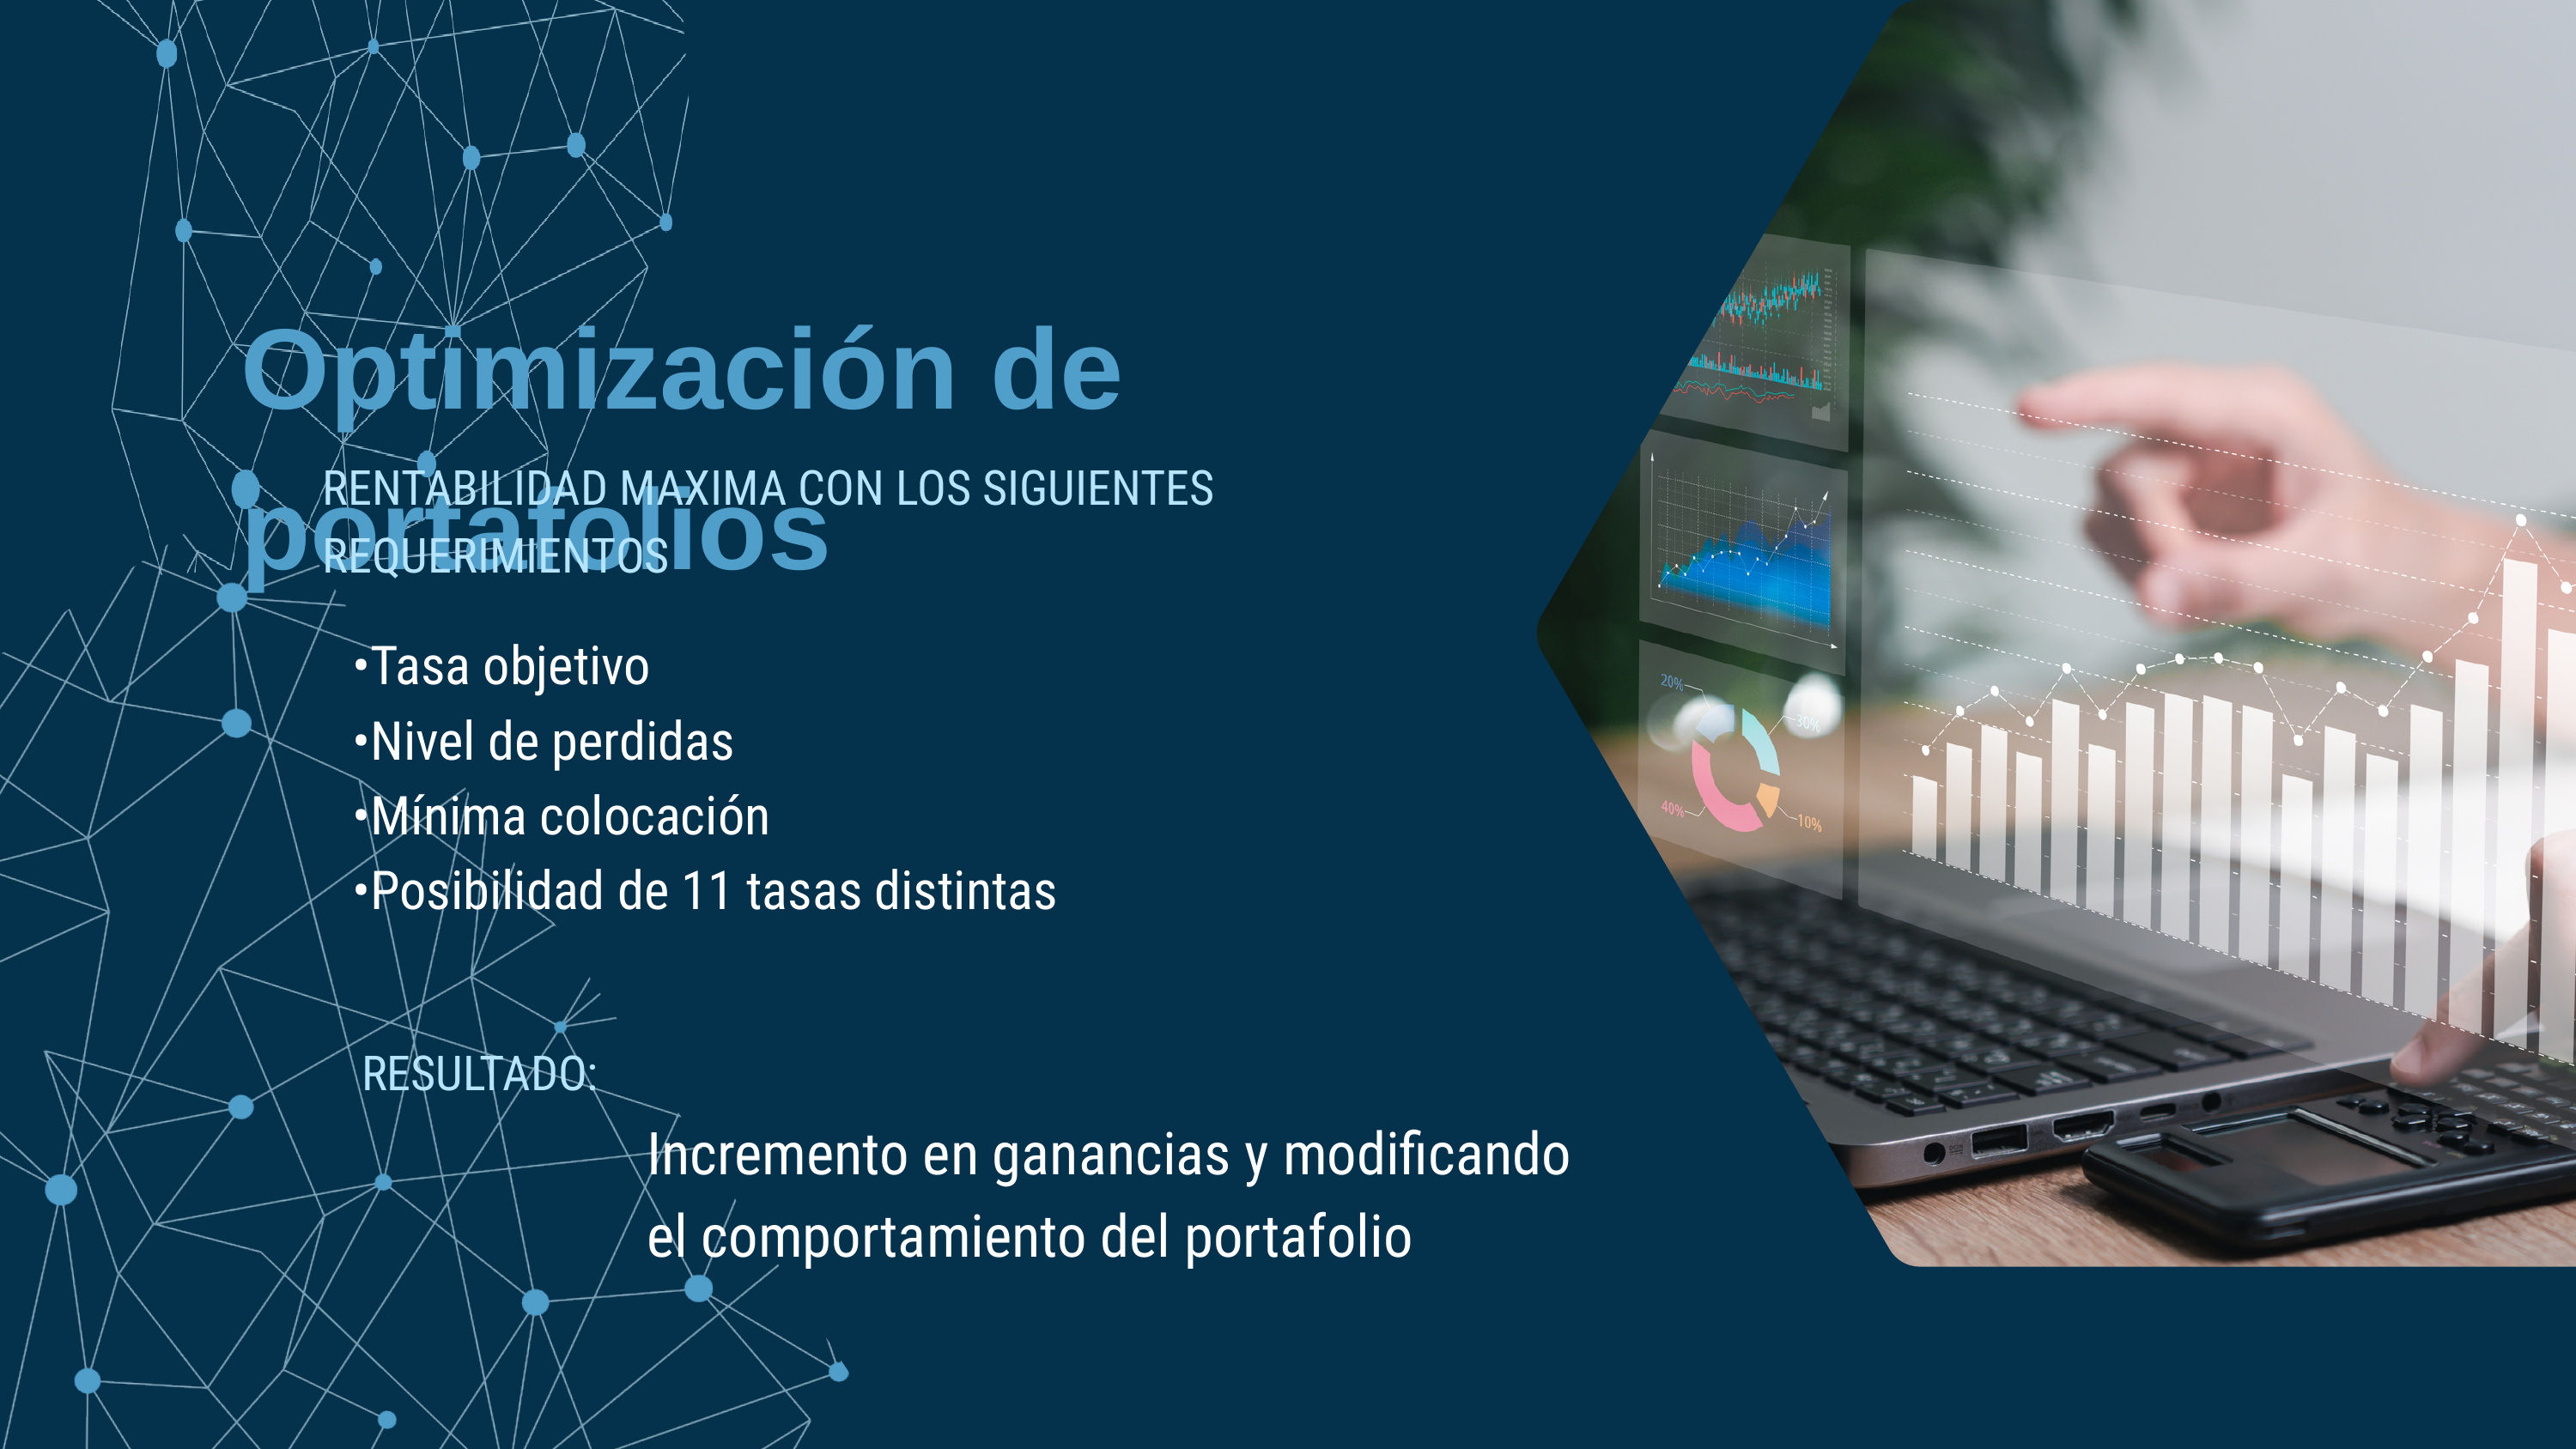

Optimización de portafolios
RENTABILIDAD MAXIMA CON LOS SIGUIENTES REQUERIMIENTOS
•Tasa objetivo
•Nivel de perdidas
•Mínima colocación
•Posibilidad de 11 tasas distintas

RESULTADO:
Incremento en ganancias y modificando el comportamiento del portafolio